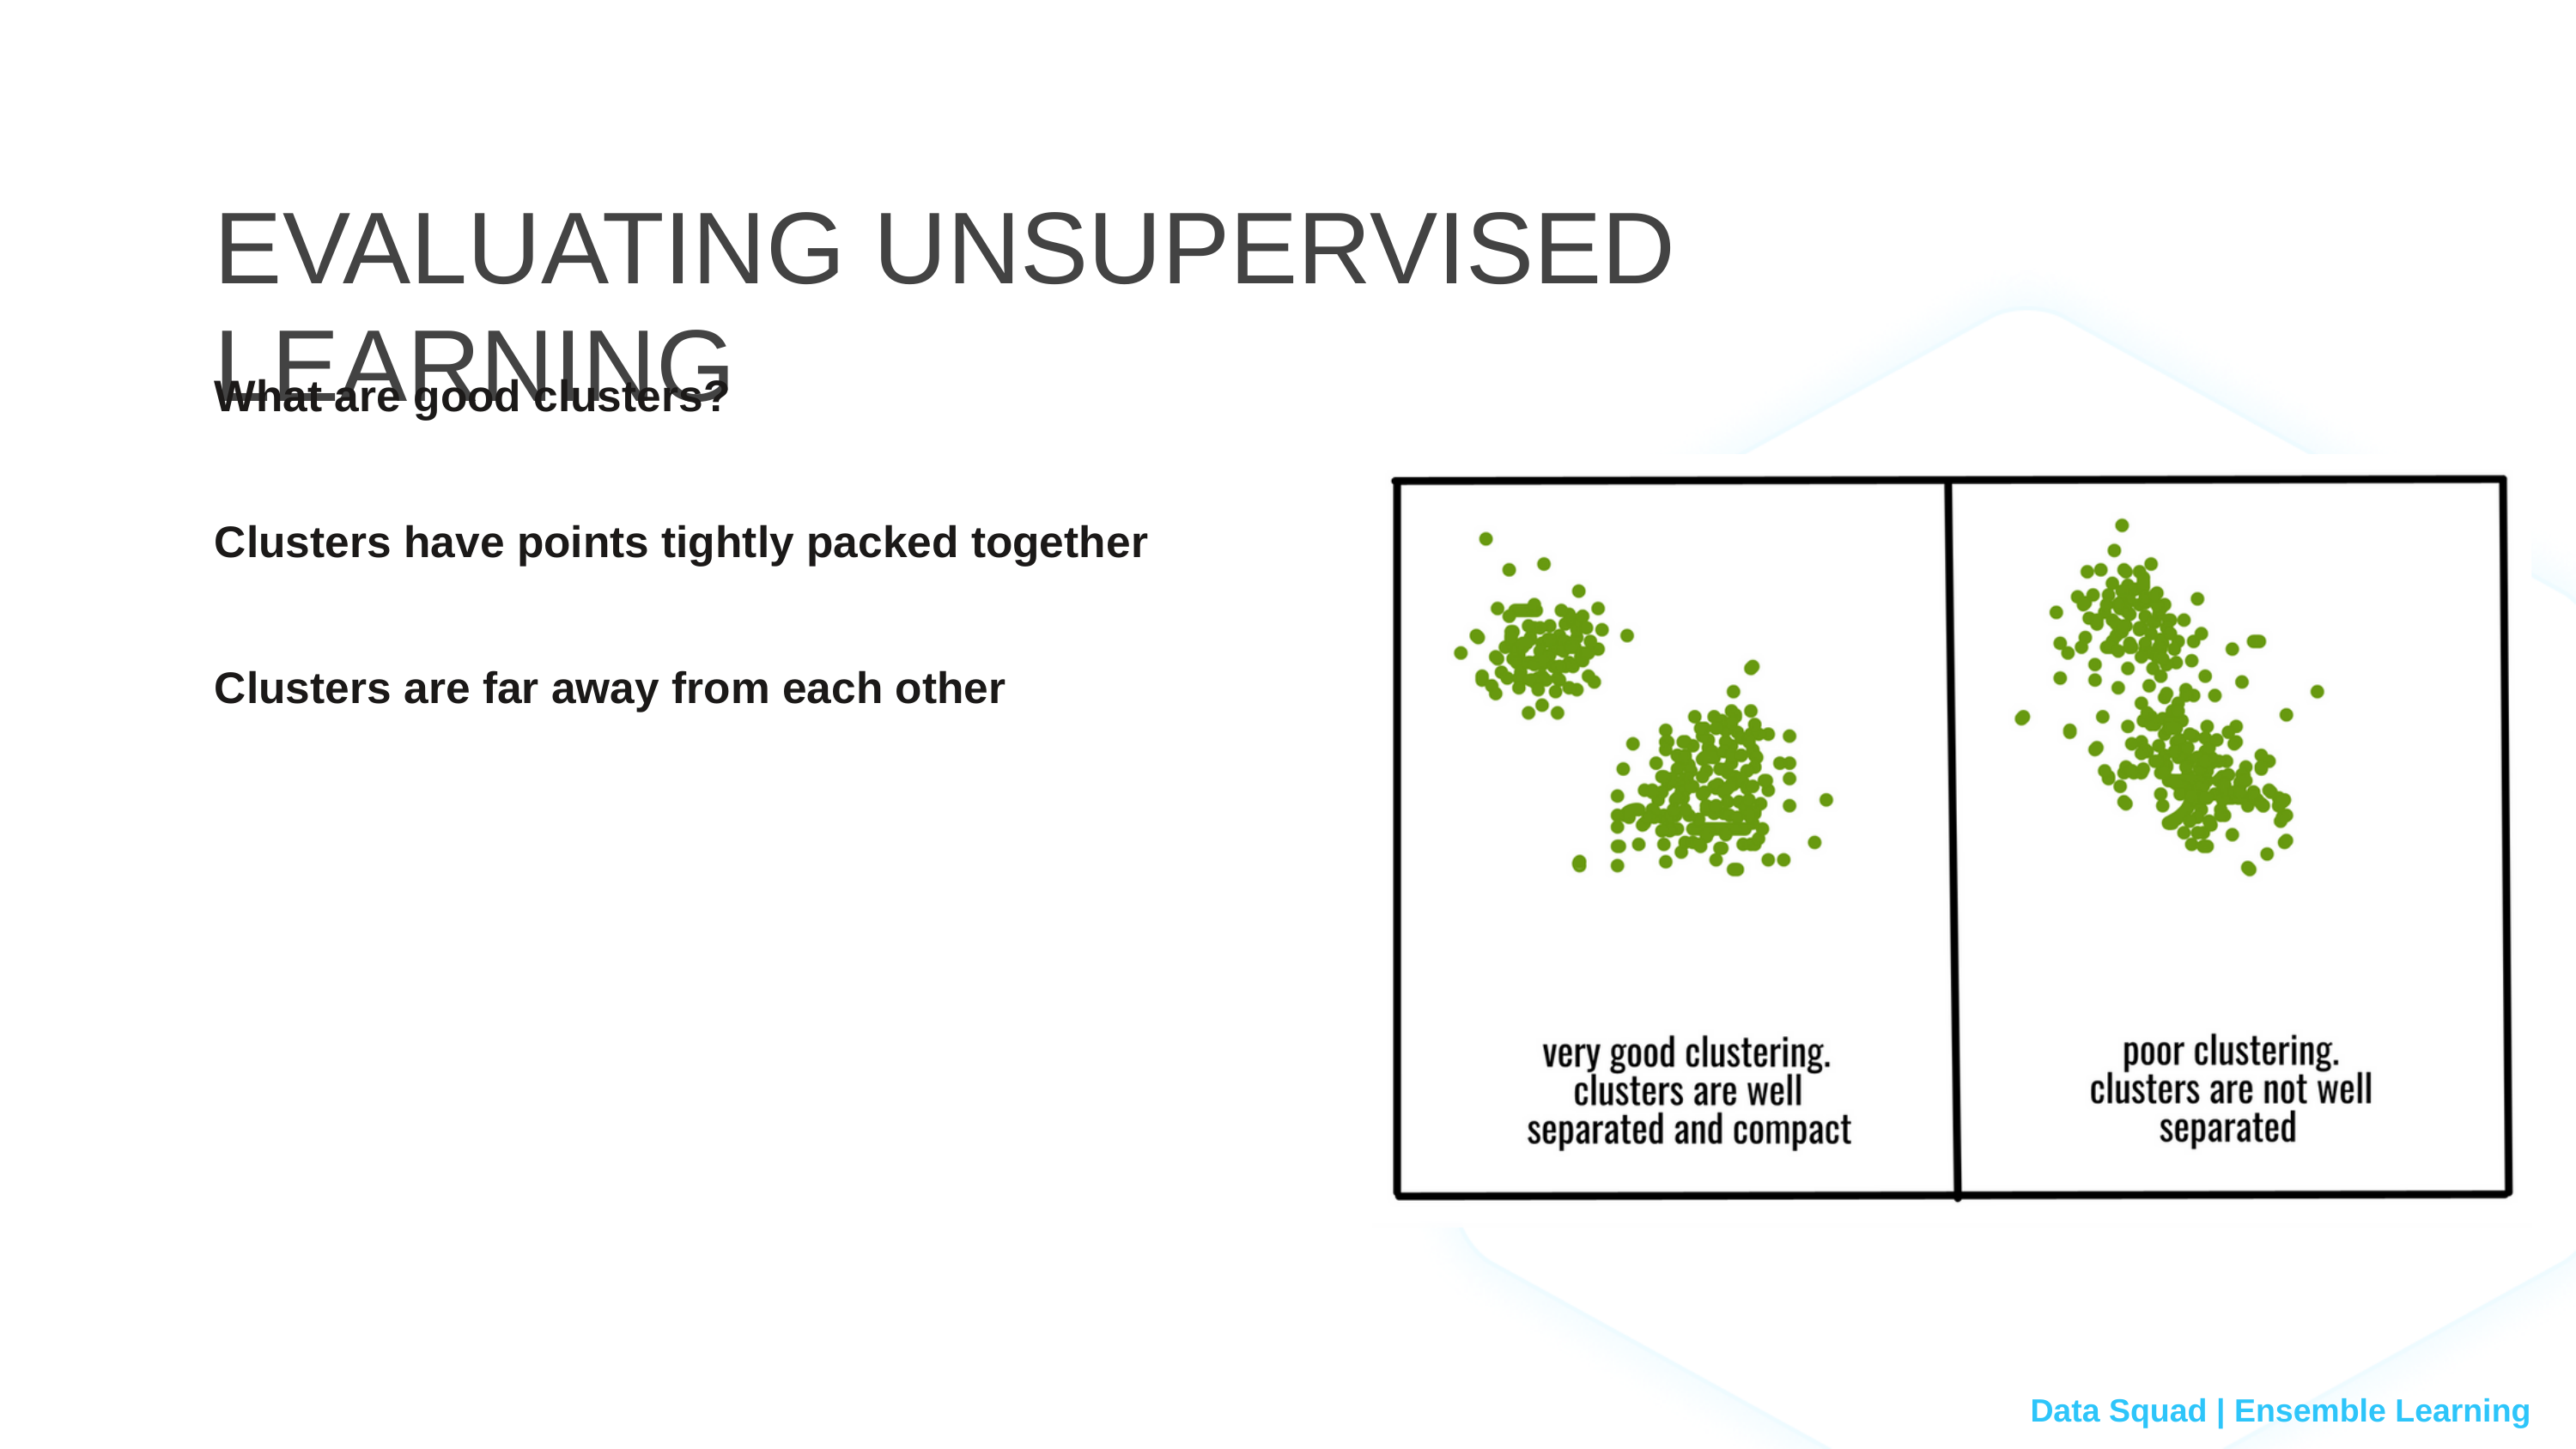

EVALUATING UNSUPERVISED LEARNING
What are good clusters?

Clusters have points tightly packed together

Clusters are far away from each other

Data Squad | Ensemble Learning